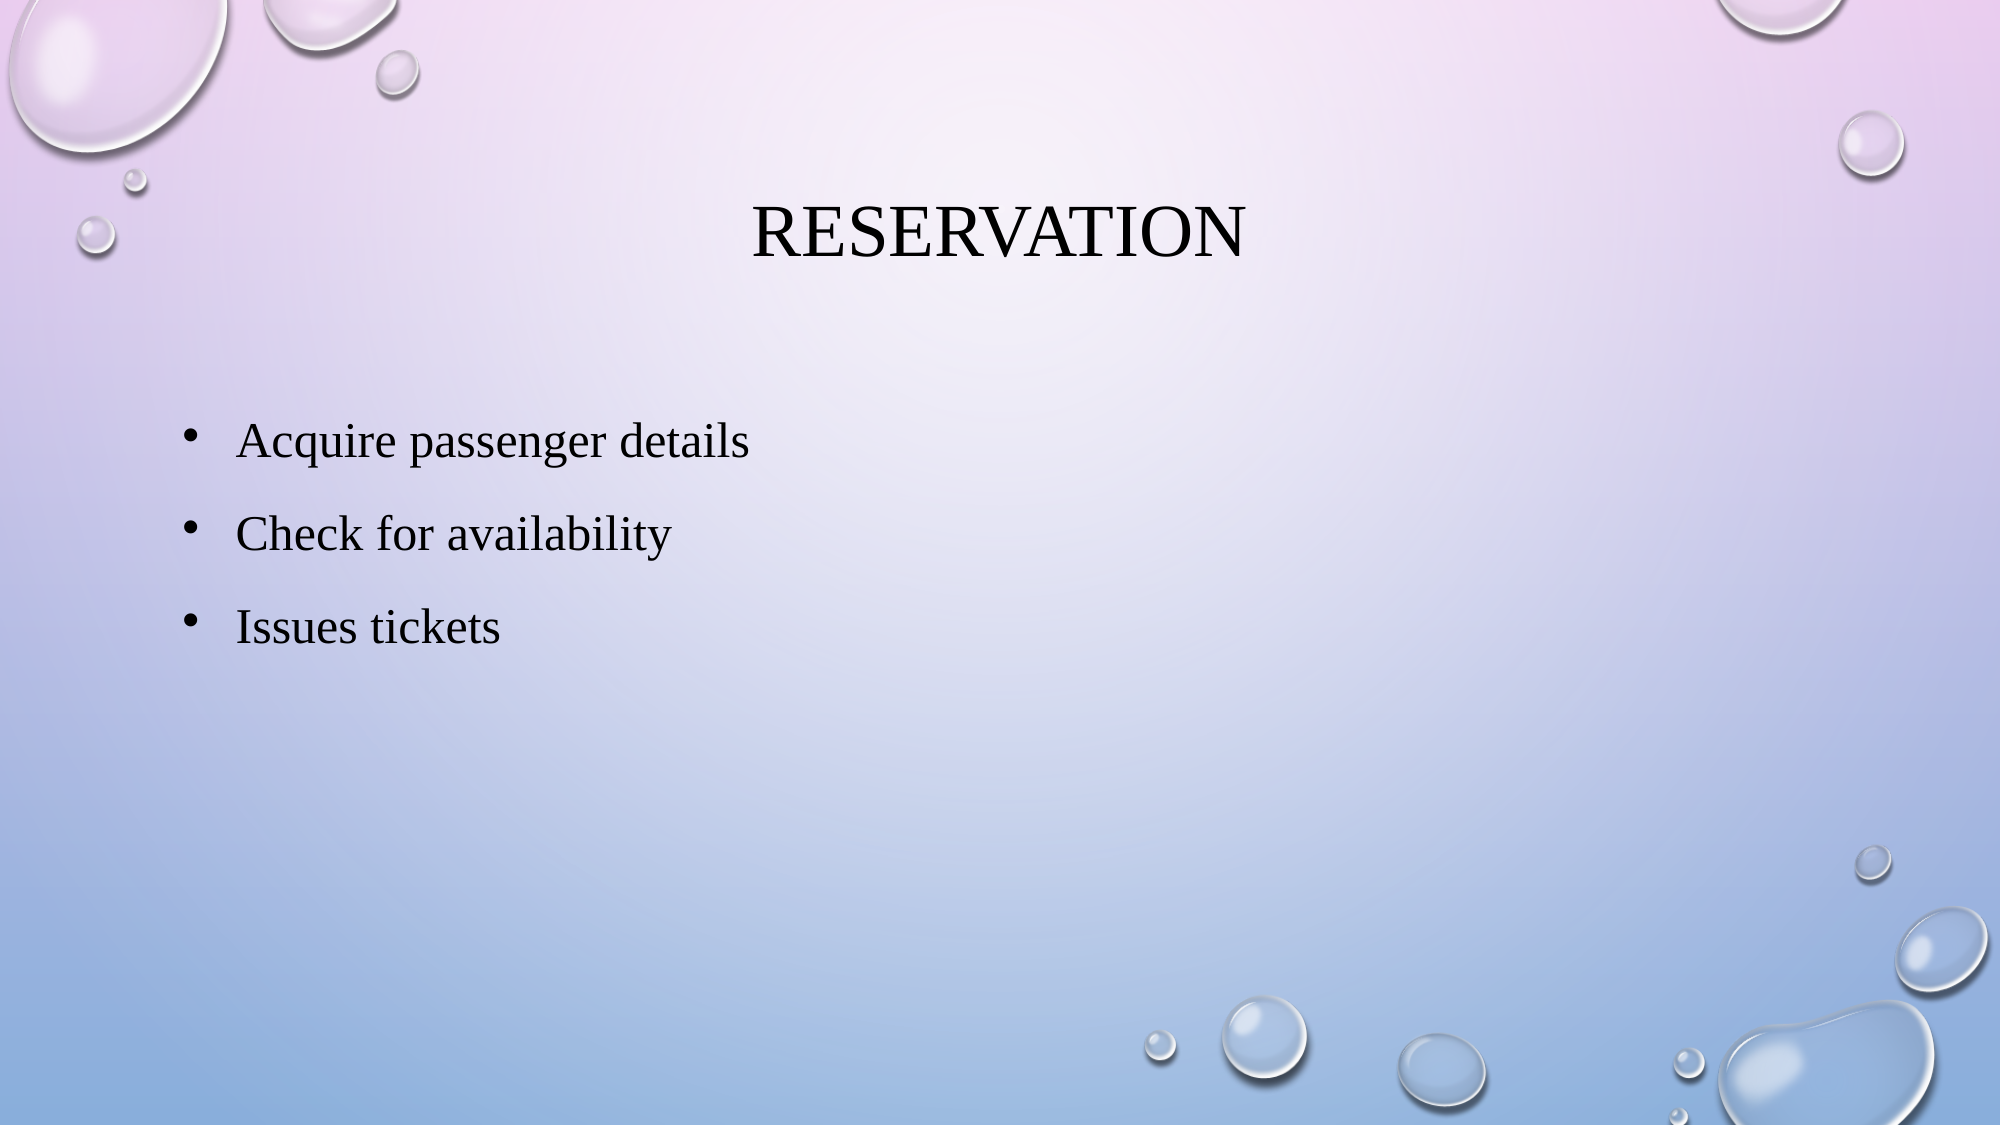

# Reservation
Acquire passenger details
Check for availability
Issues tickets